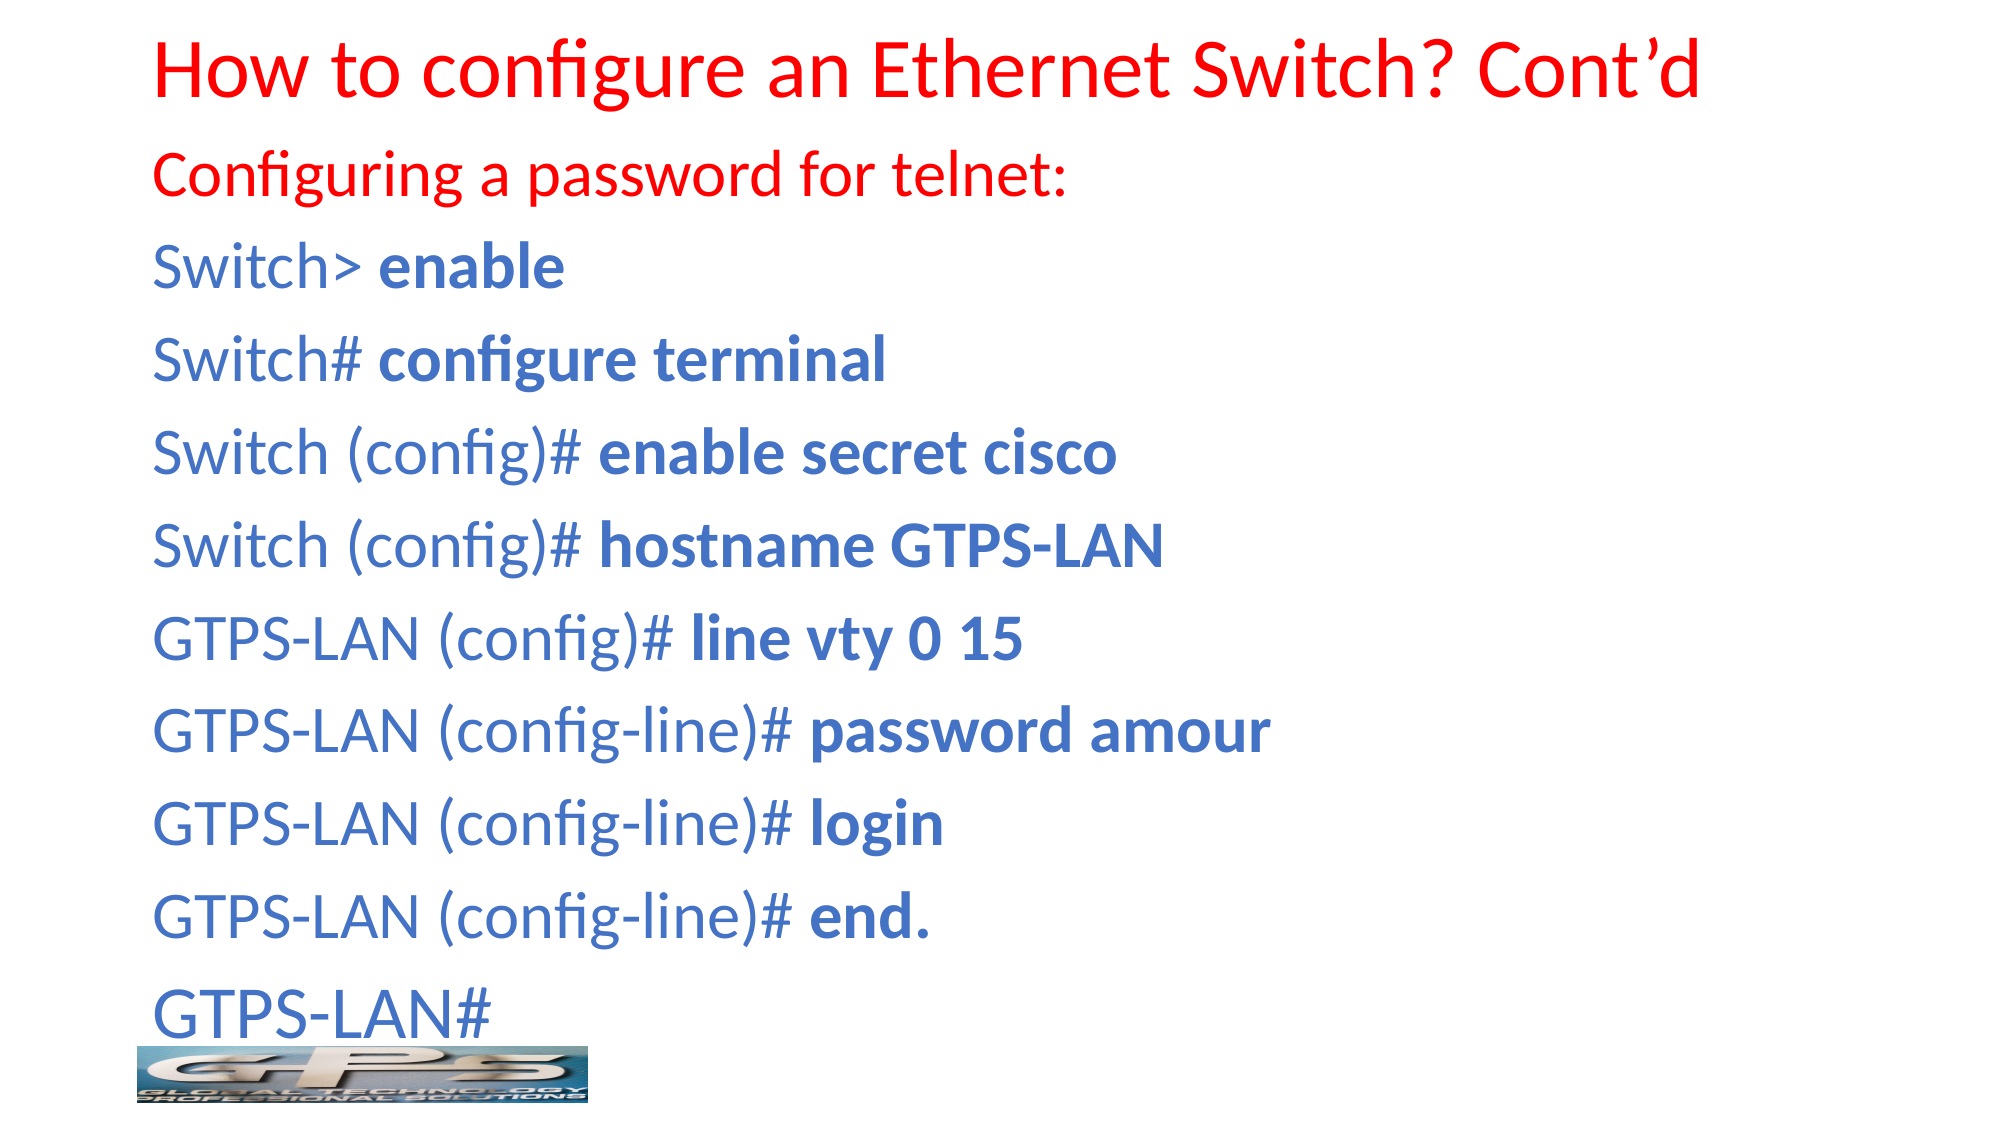

# How to configure an Ethernet Switch? Cont’d
Configuring a password for telnet:
Switch> enable
Switch# configure terminal
Switch (config)# enable secret cisco
Switch (config)# hostname GTPS-LAN
GTPS-LAN (config)# line vty 0 15
GTPS-LAN (config-line)# password amour
GTPS-LAN (config-line)# login
GTPS-LAN (config-line)# end.
GTPS-LAN#